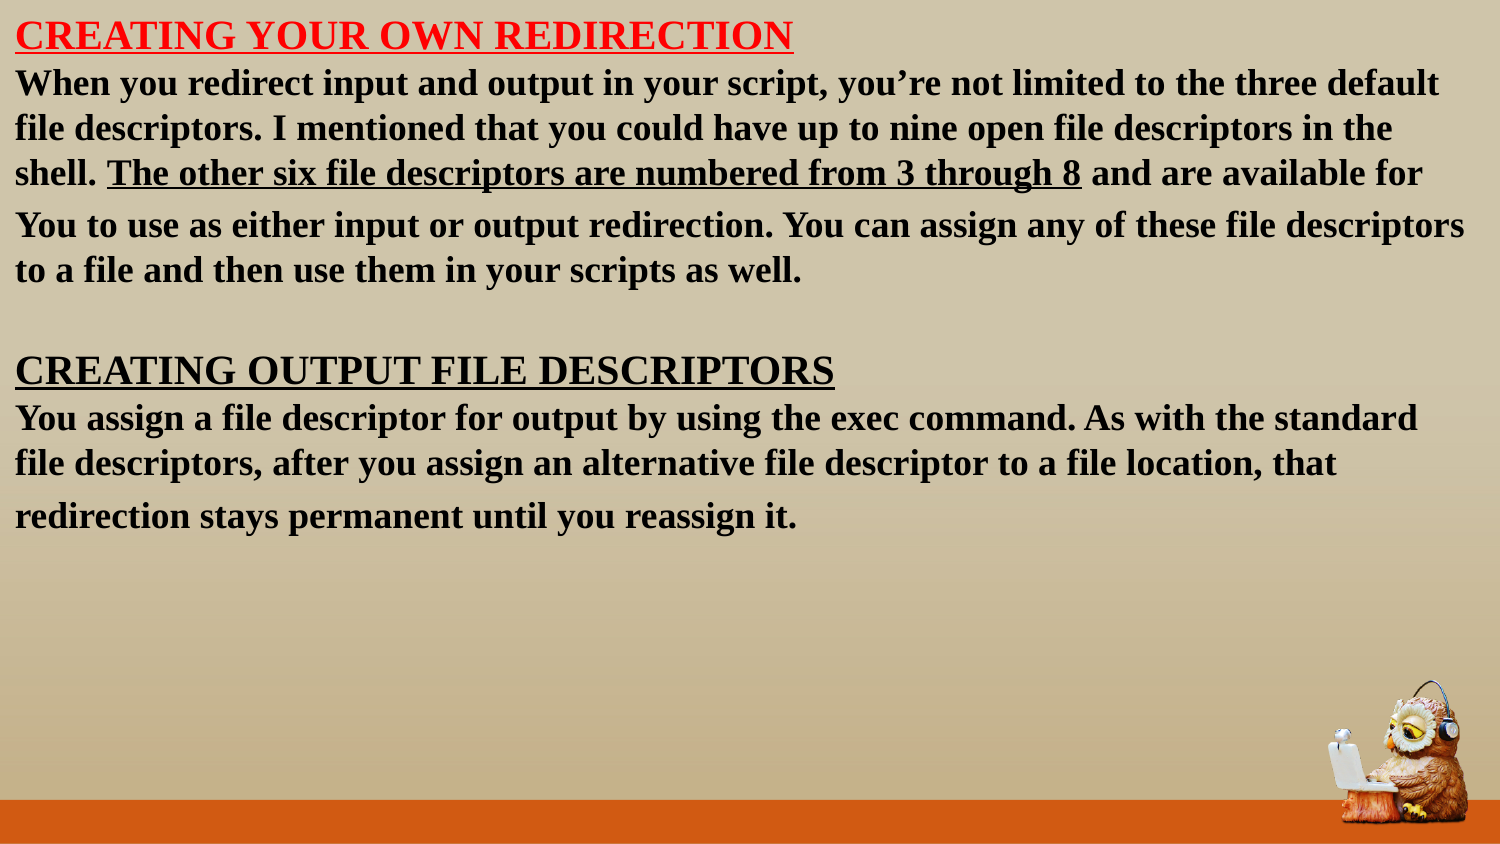

CREATING YOUR OWN REDIRECTION
When you redirect input and output in your script, you’re not limited to the three default
file descriptors. I mentioned that you could have up to nine open file descriptors in the
shell. The other six file descriptors are numbered from 3 through 8 and are available for
You to use as either input or output redirection. You can assign any of these file descriptors to a file and then use them in your scripts as well.
CREATING OUTPUT FILE DESCRIPTORS
You assign a file descriptor for output by using the exec command. As with the standard
file descriptors, after you assign an alternative file descriptor to a file location, that
redirection stays permanent until you reassign it.